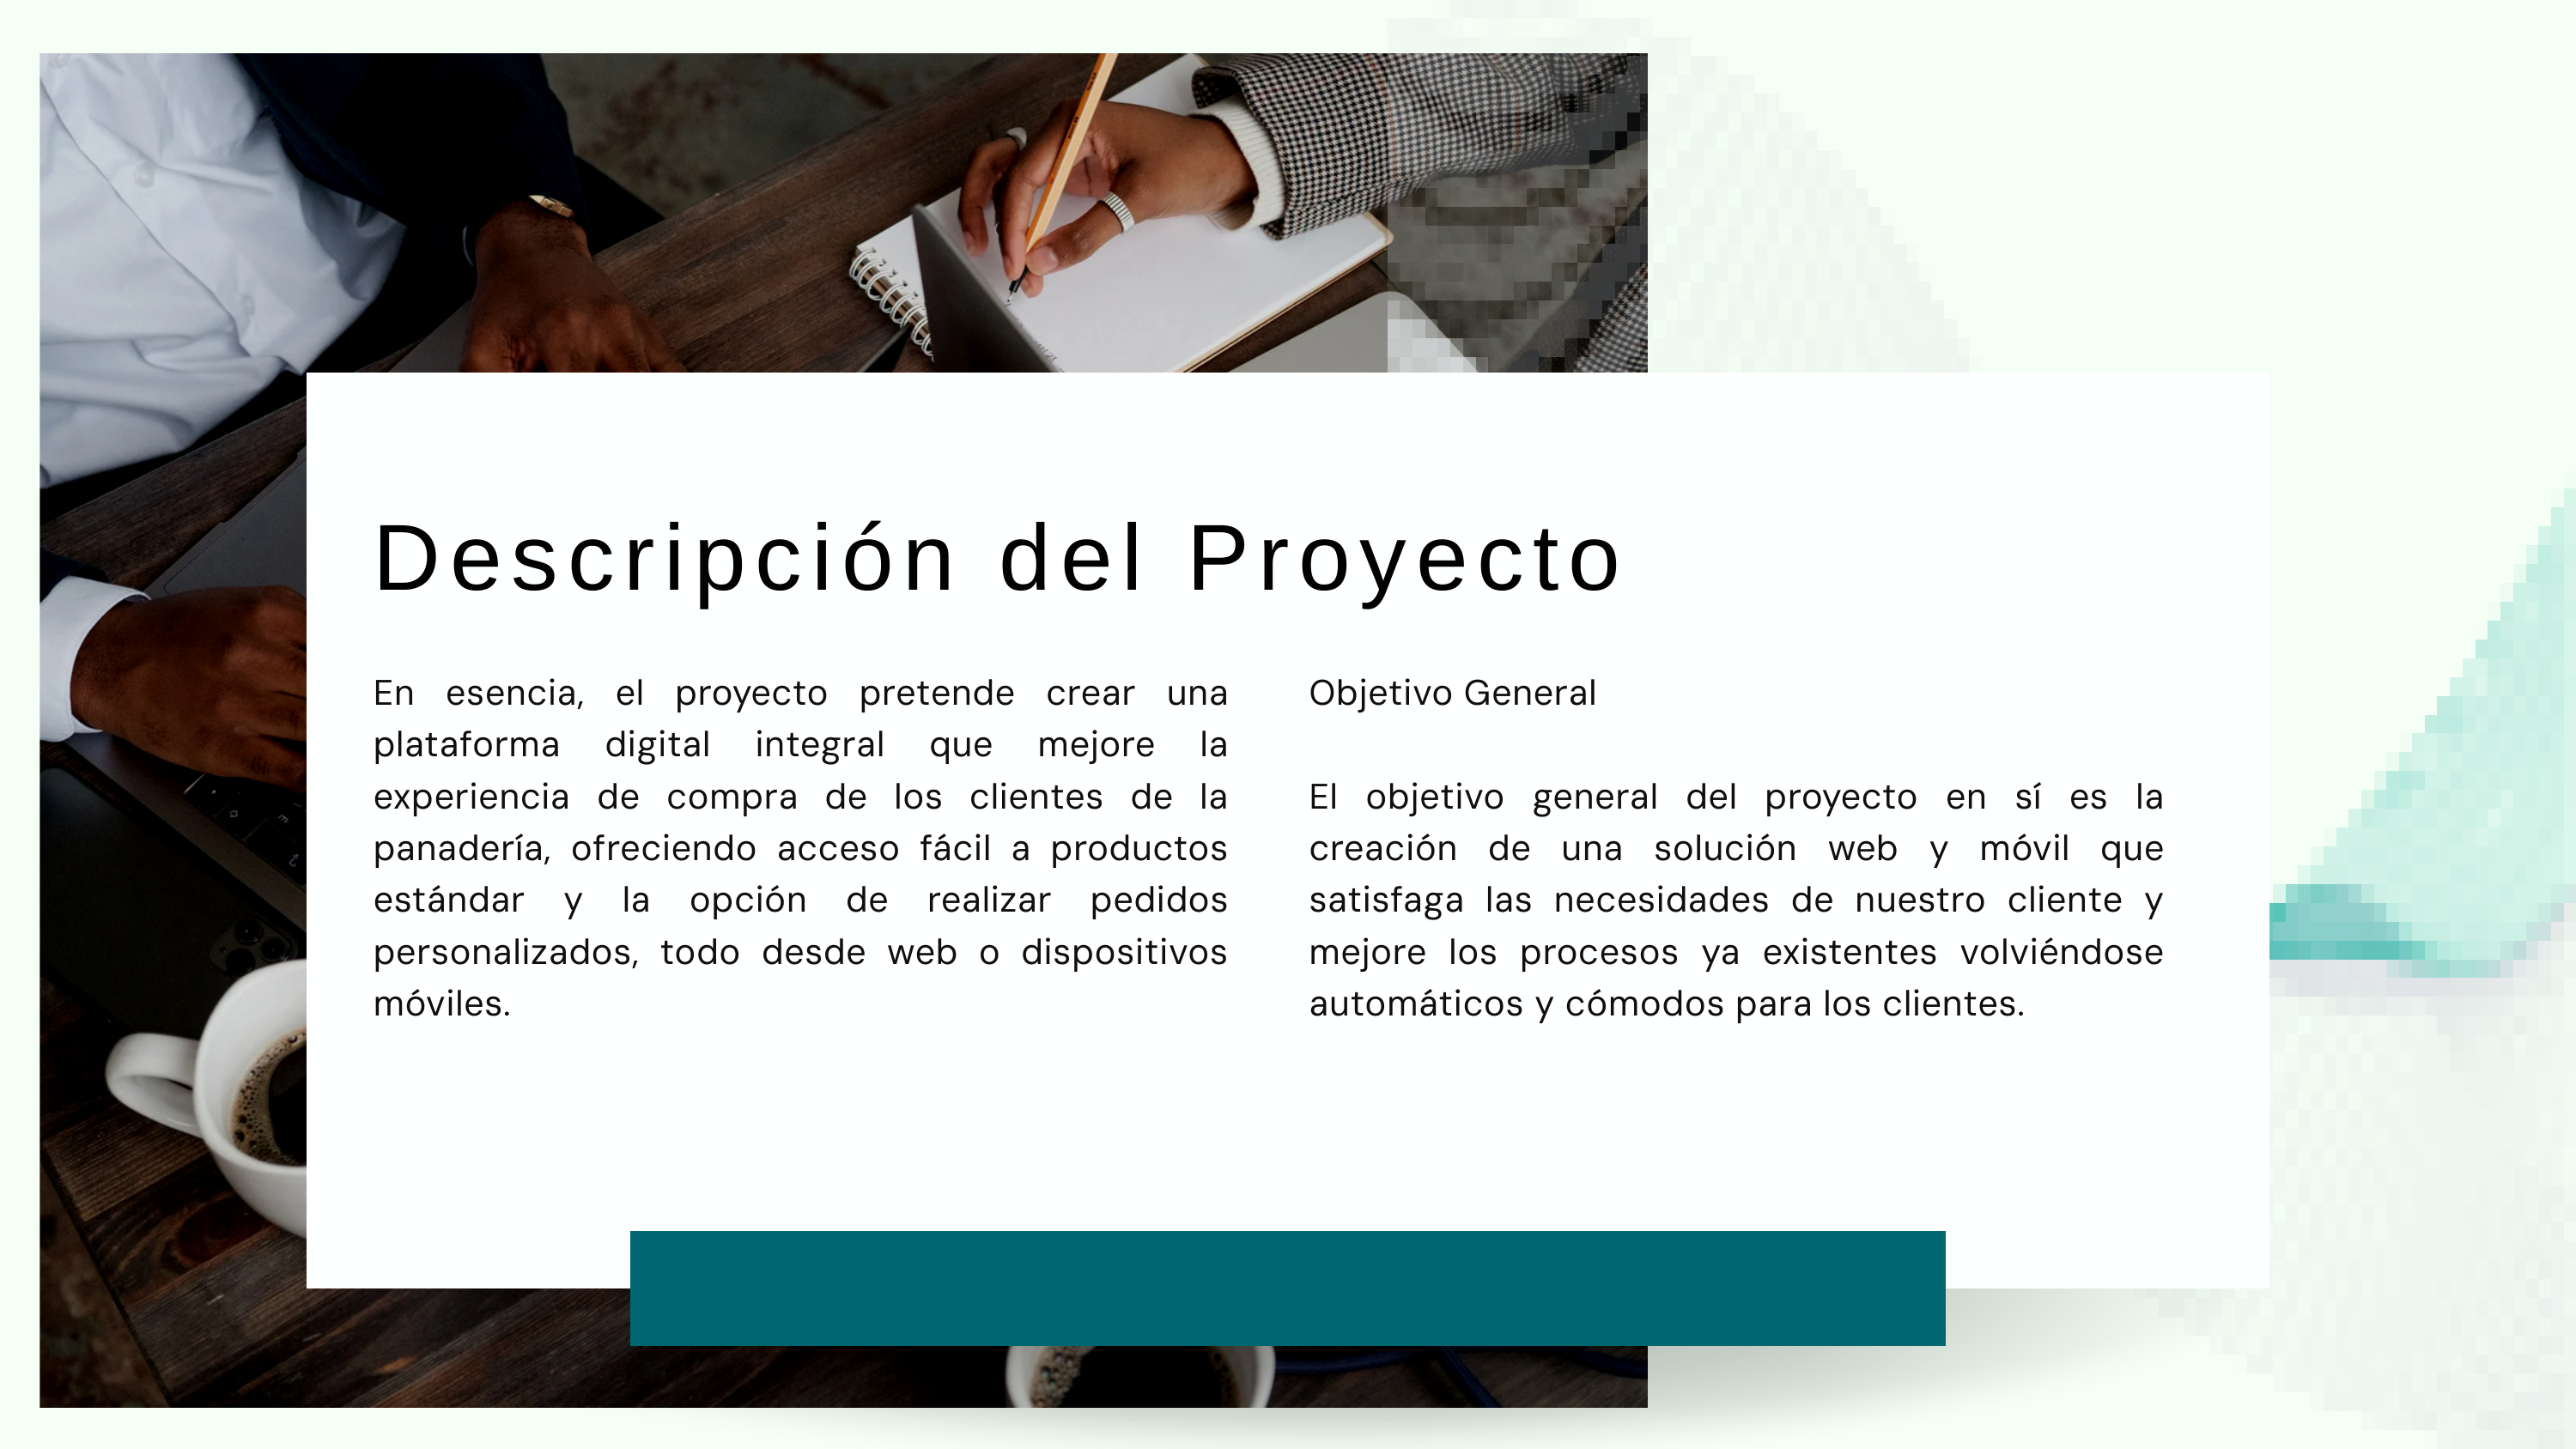

Descripción del Proyecto
En esencia, el proyecto pretende crear una plataforma digital integral que mejore la experiencia de compra de los clientes de la panadería, ofreciendo acceso fácil a productos estándar y la opción de realizar pedidos personalizados, todo desde web o dispositivos móviles.

Objetivo General

El objetivo general del proyecto en sí es la creación de una solución web y móvil que satisfaga las necesidades de nuestro cliente y mejore los procesos ya existentes volviéndose automáticos y cómodos para los clientes.